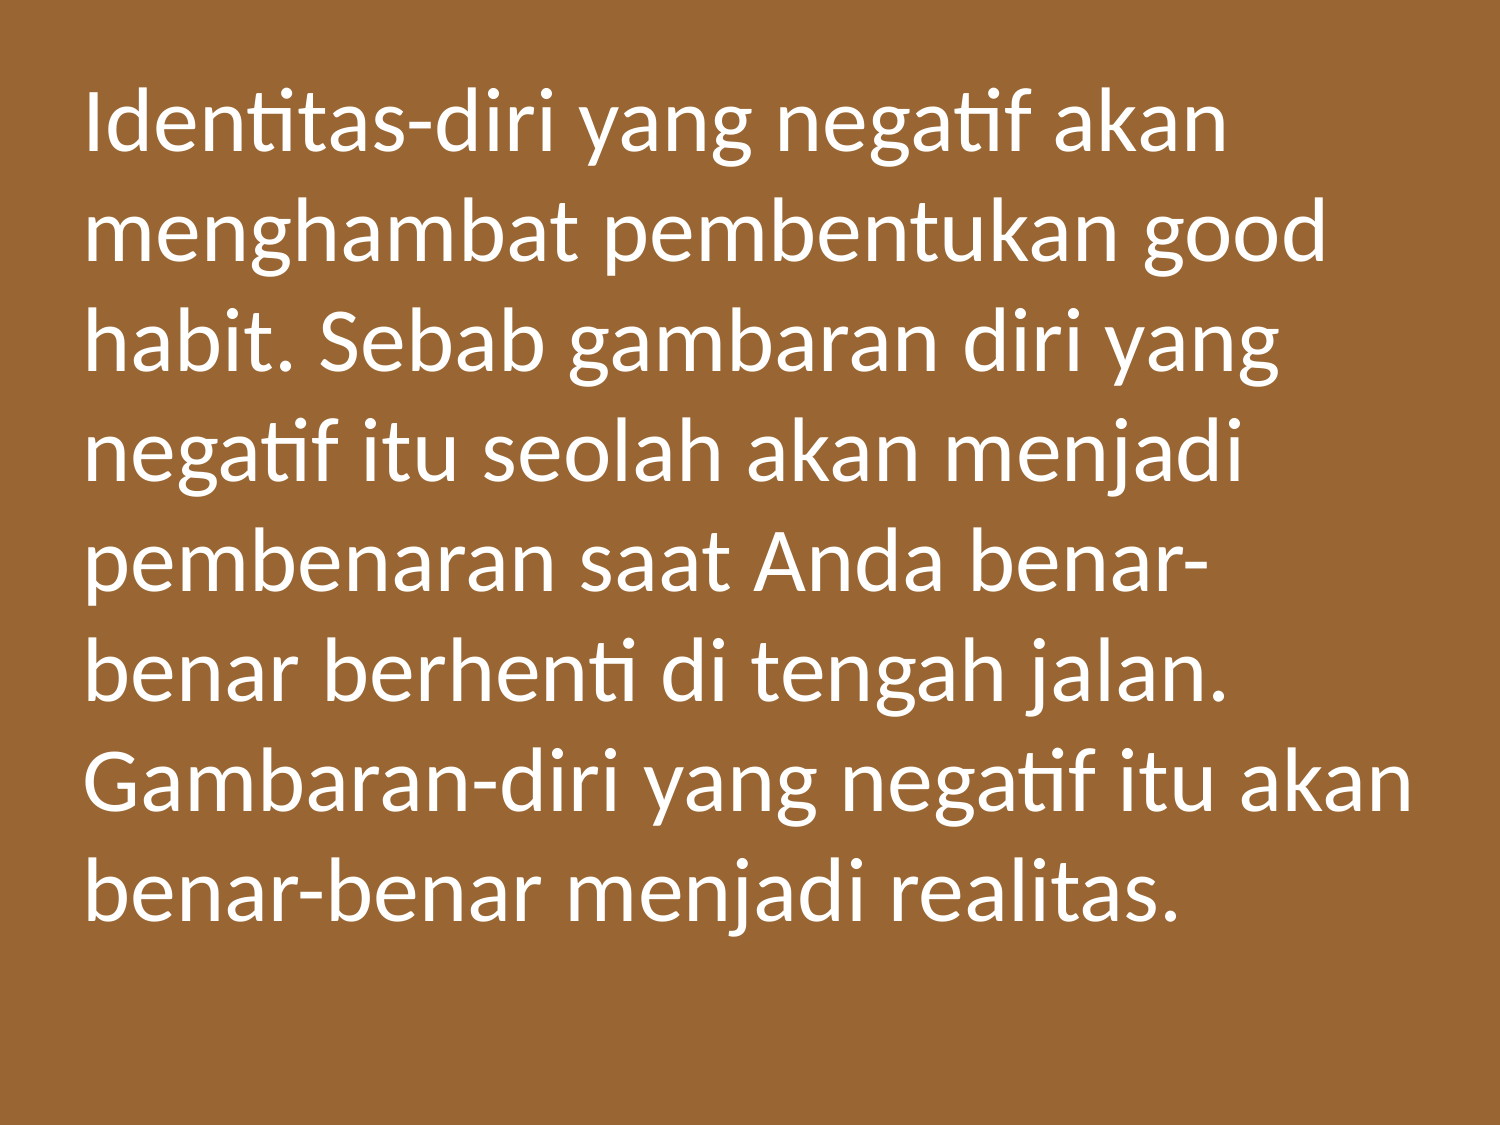

Identitas-diri yang negatif akan menghambat pembentukan good habit. Sebab gambaran diri yang negatif itu seolah akan menjadi pembenaran saat Anda benar-benar berhenti di tengah jalan. Gambaran-diri yang negatif itu akan benar-benar menjadi realitas.